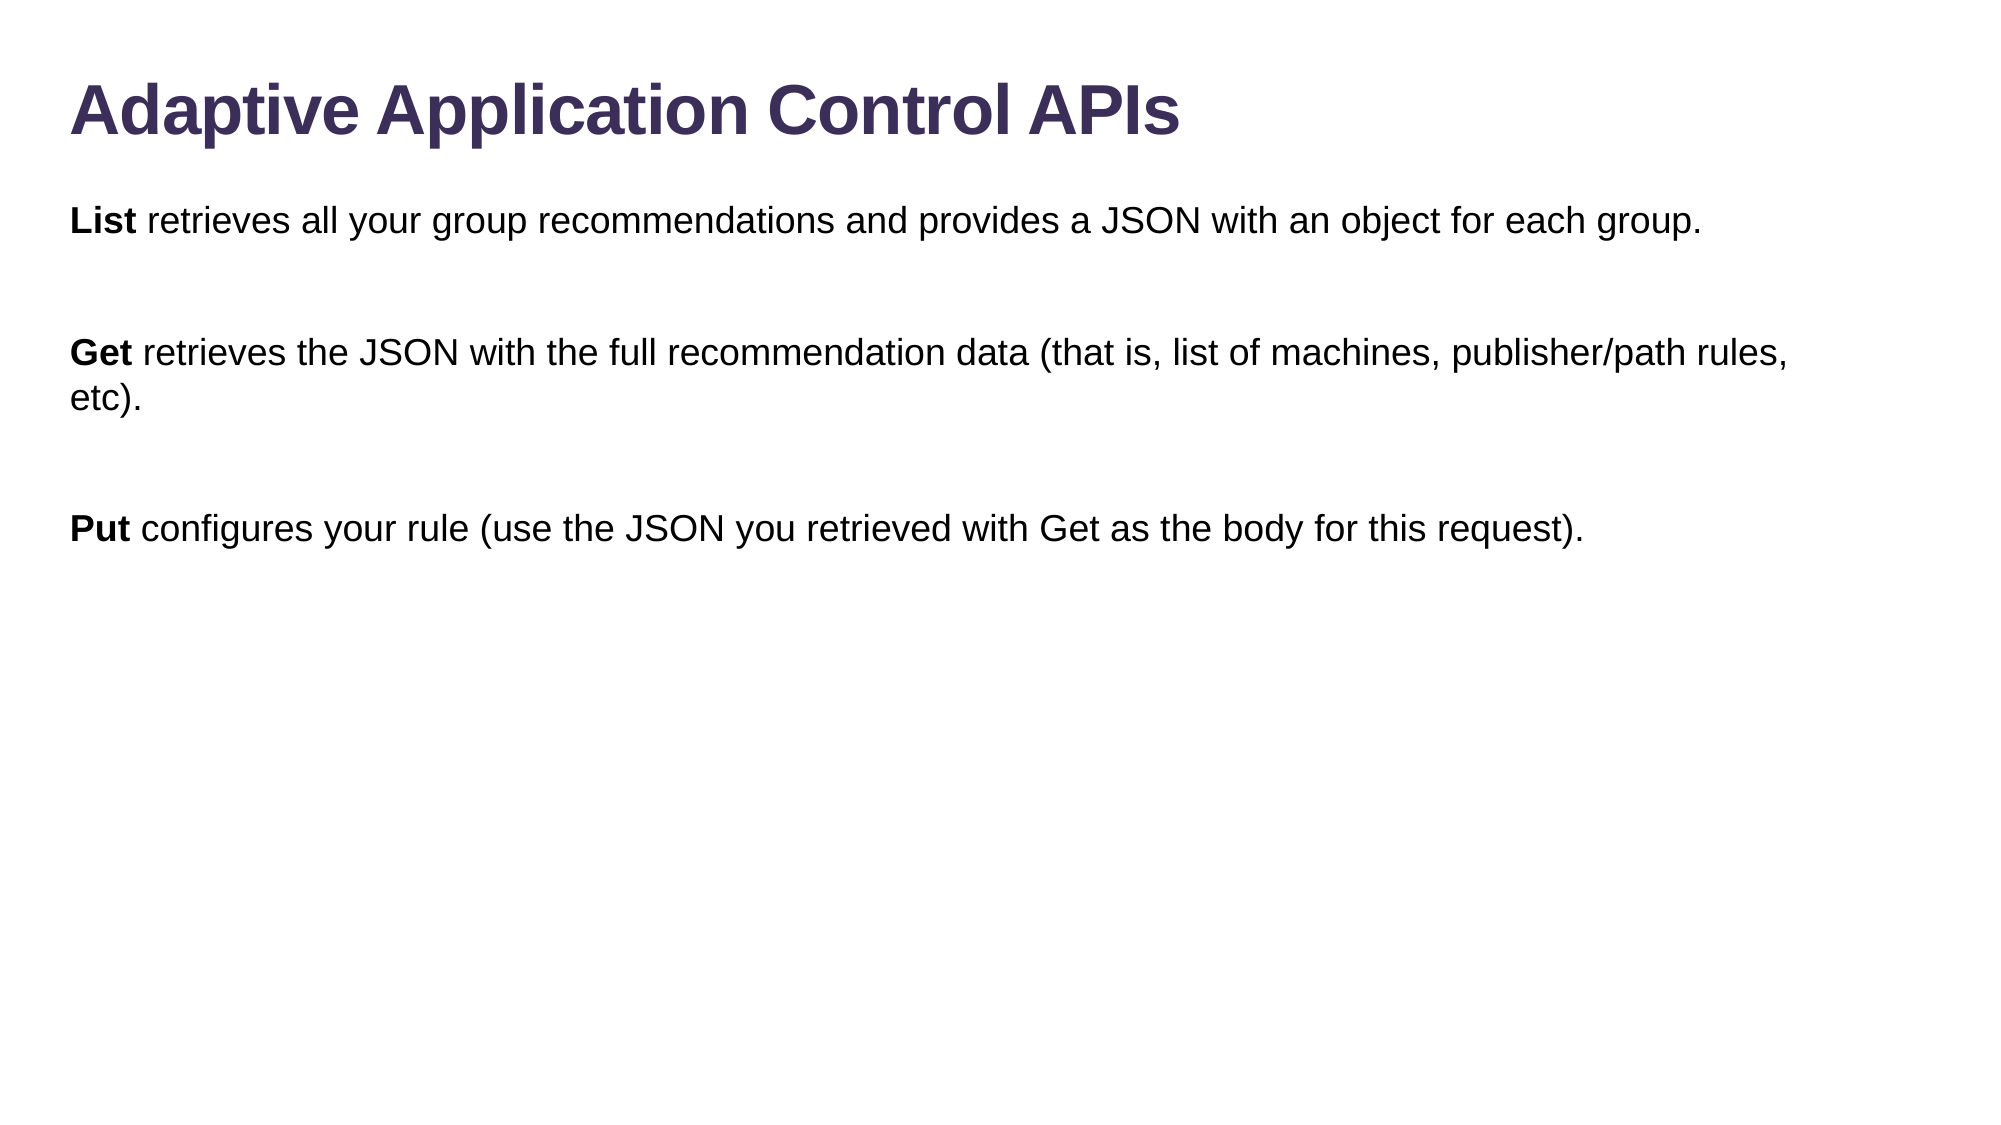

# Adaptive Application Control APIs
List retrieves all your group recommendations and provides a JSON with an object for each group.

Get retrieves the JSON with the full recommendation data (that is, list of machines, publisher/path rules, etc).

Put configures your rule (use the JSON you retrieved with Get as the body for this request).